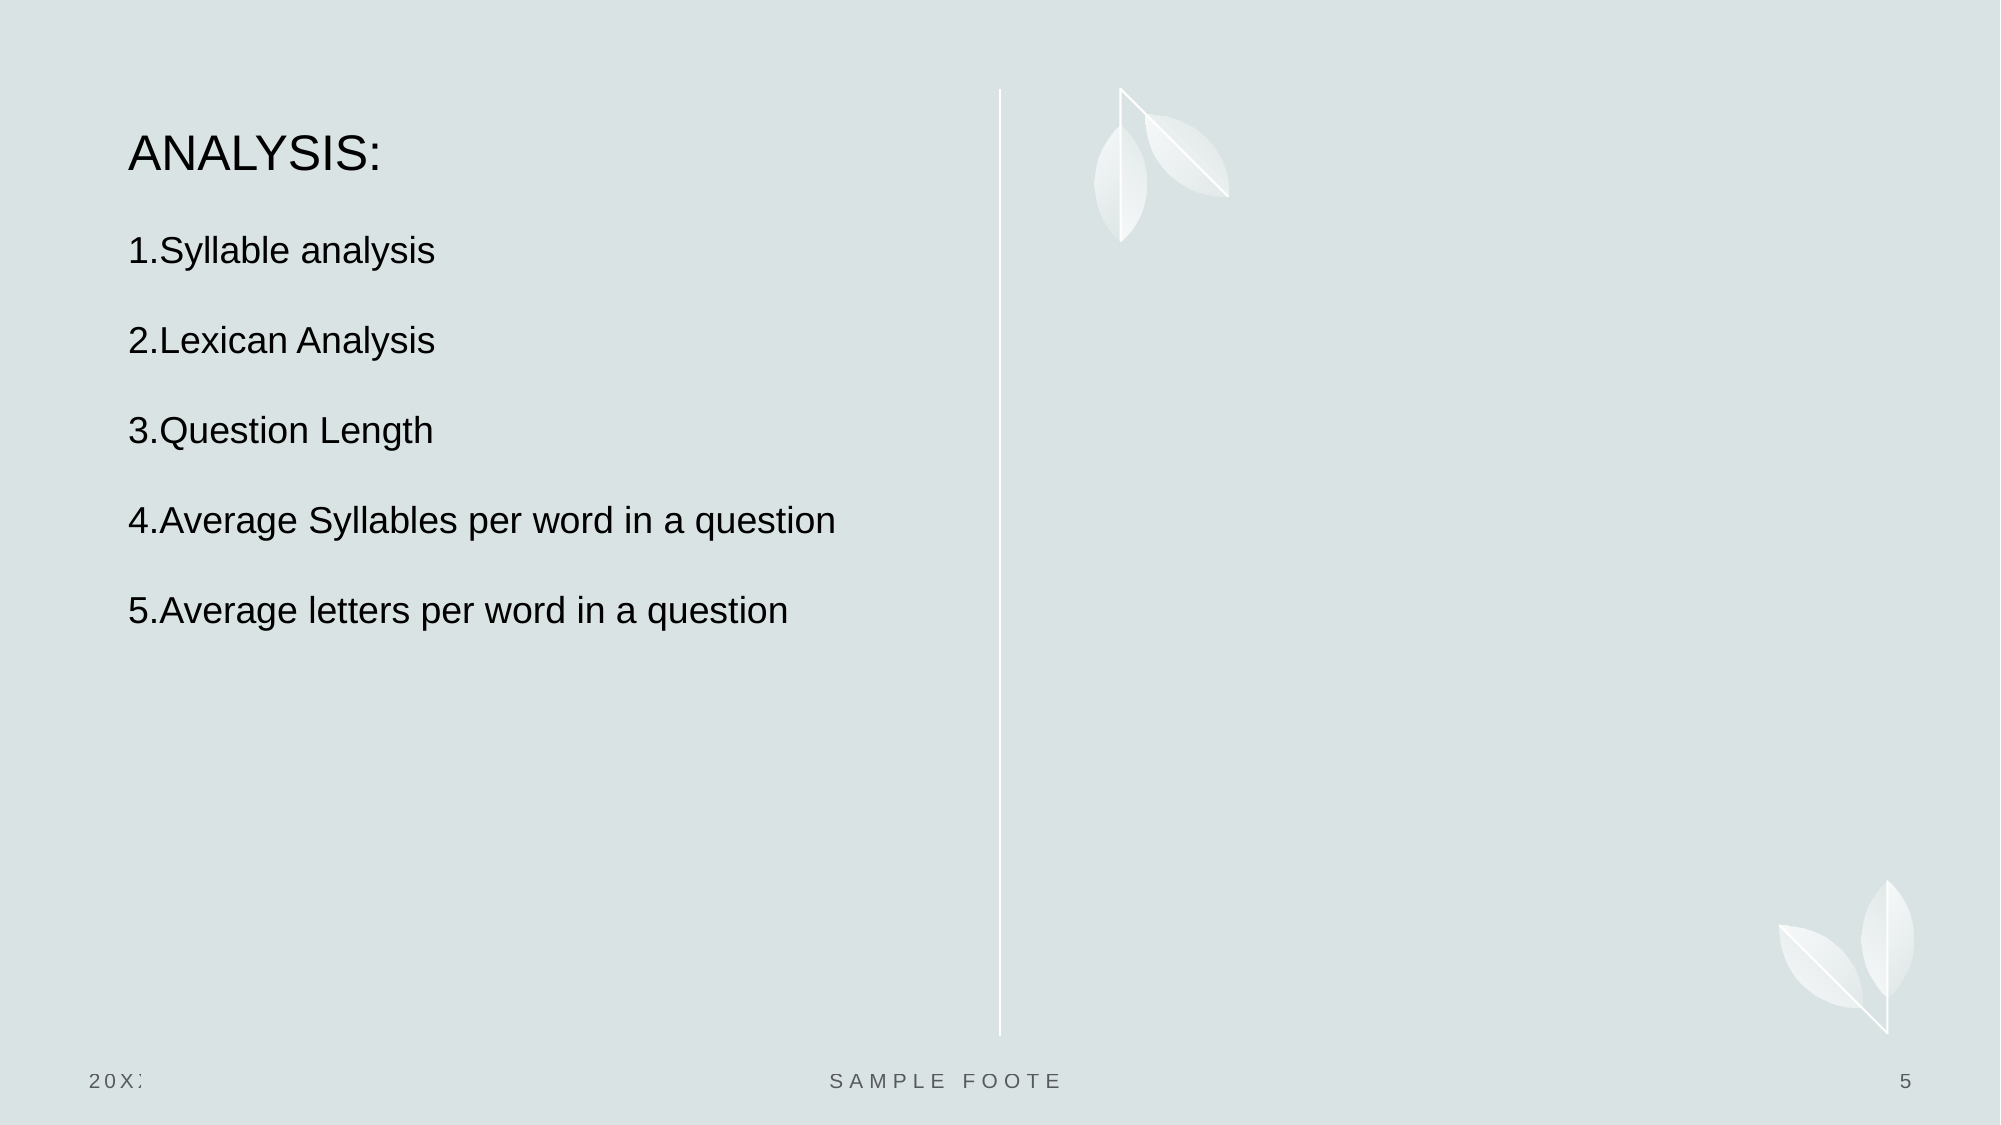

ANALYSIS:

1.Syllable analysis

2.Lexican Analysis

3.Question Length

4.Average Syllables per word in a question

5.Average letters per word in a question